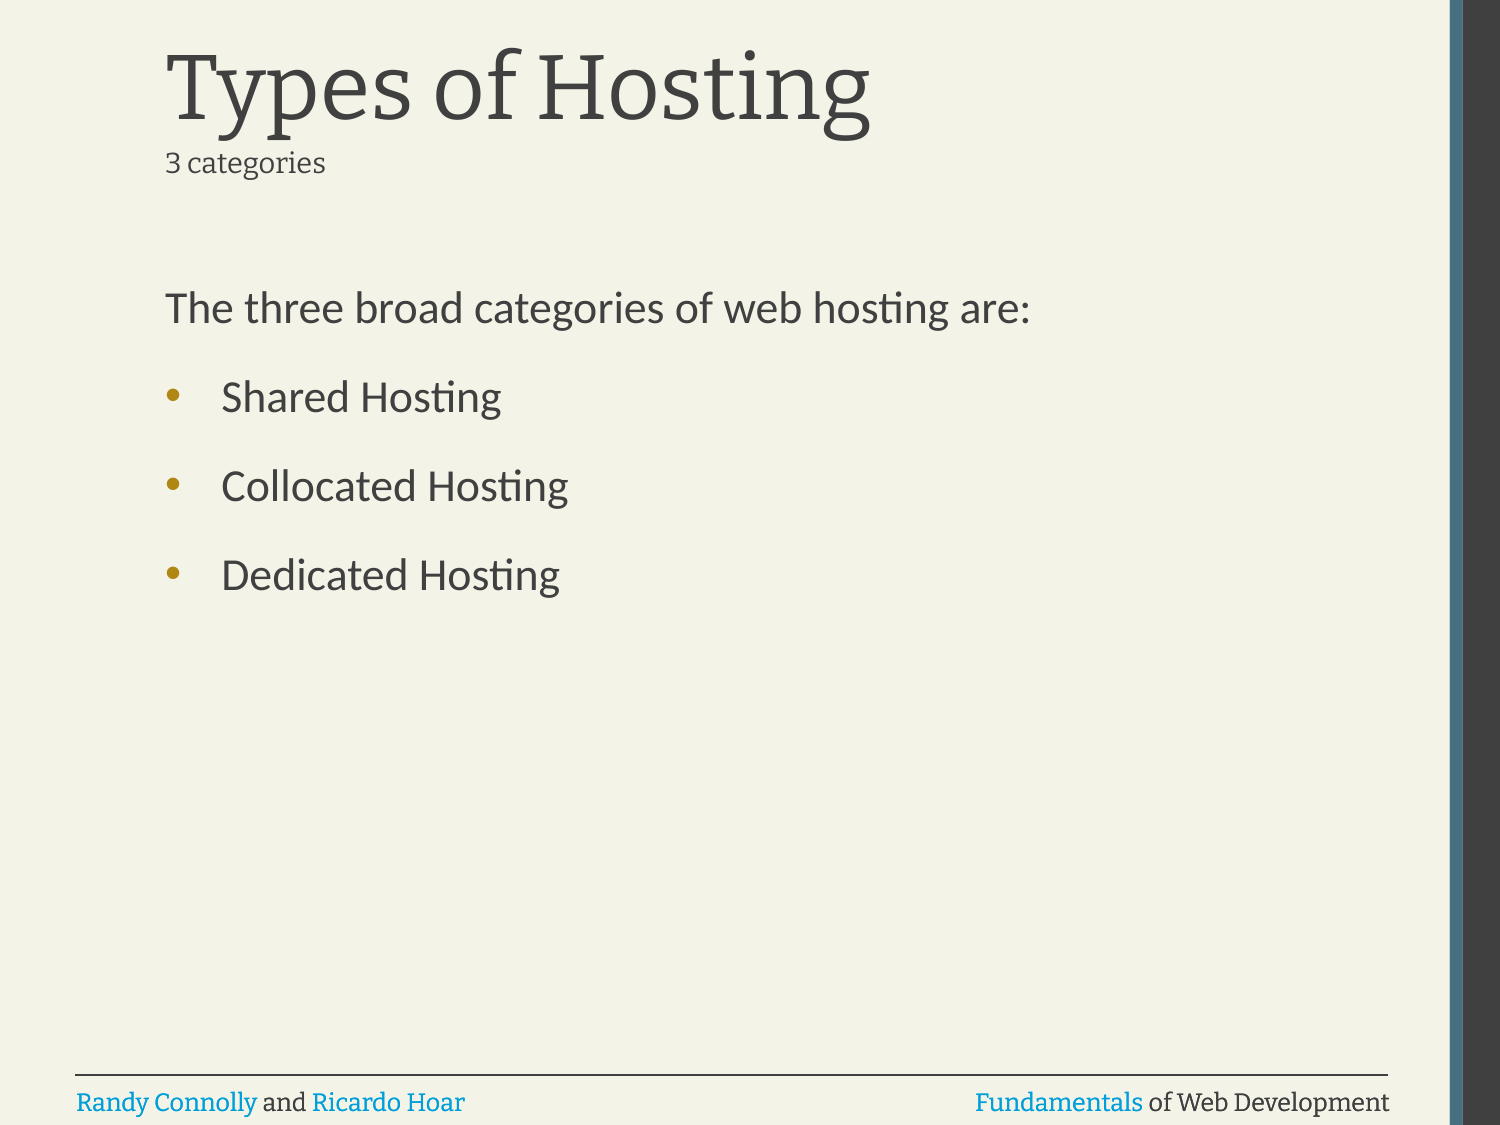

# Types of Hosting
3 categories
The three broad categories of web hosting are:
Shared Hosting
Collocated Hosting
Dedicated Hosting